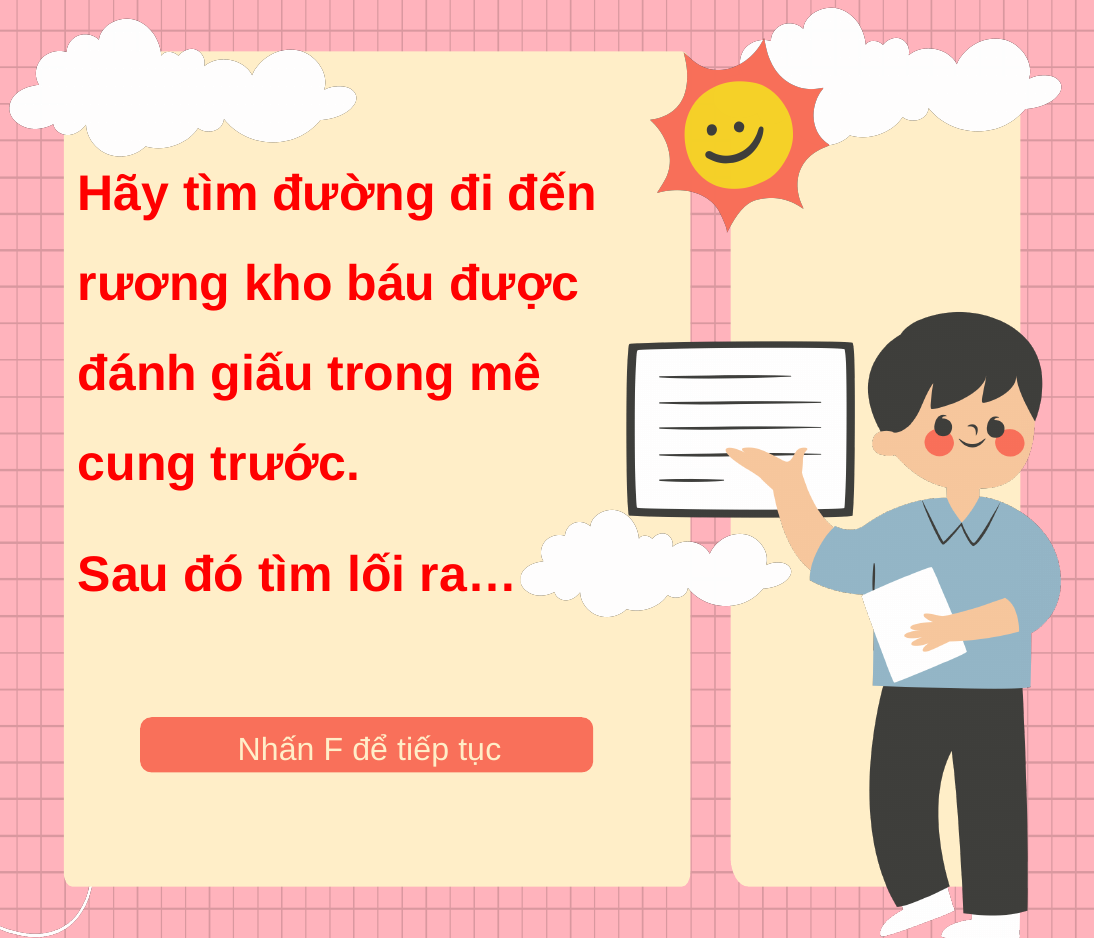

Hãy tìm đường đi đến rương kho báu được đánh giấu trong mê cung trước.
Sau đó tìm lối ra…

Nhấn F để tiếp tục